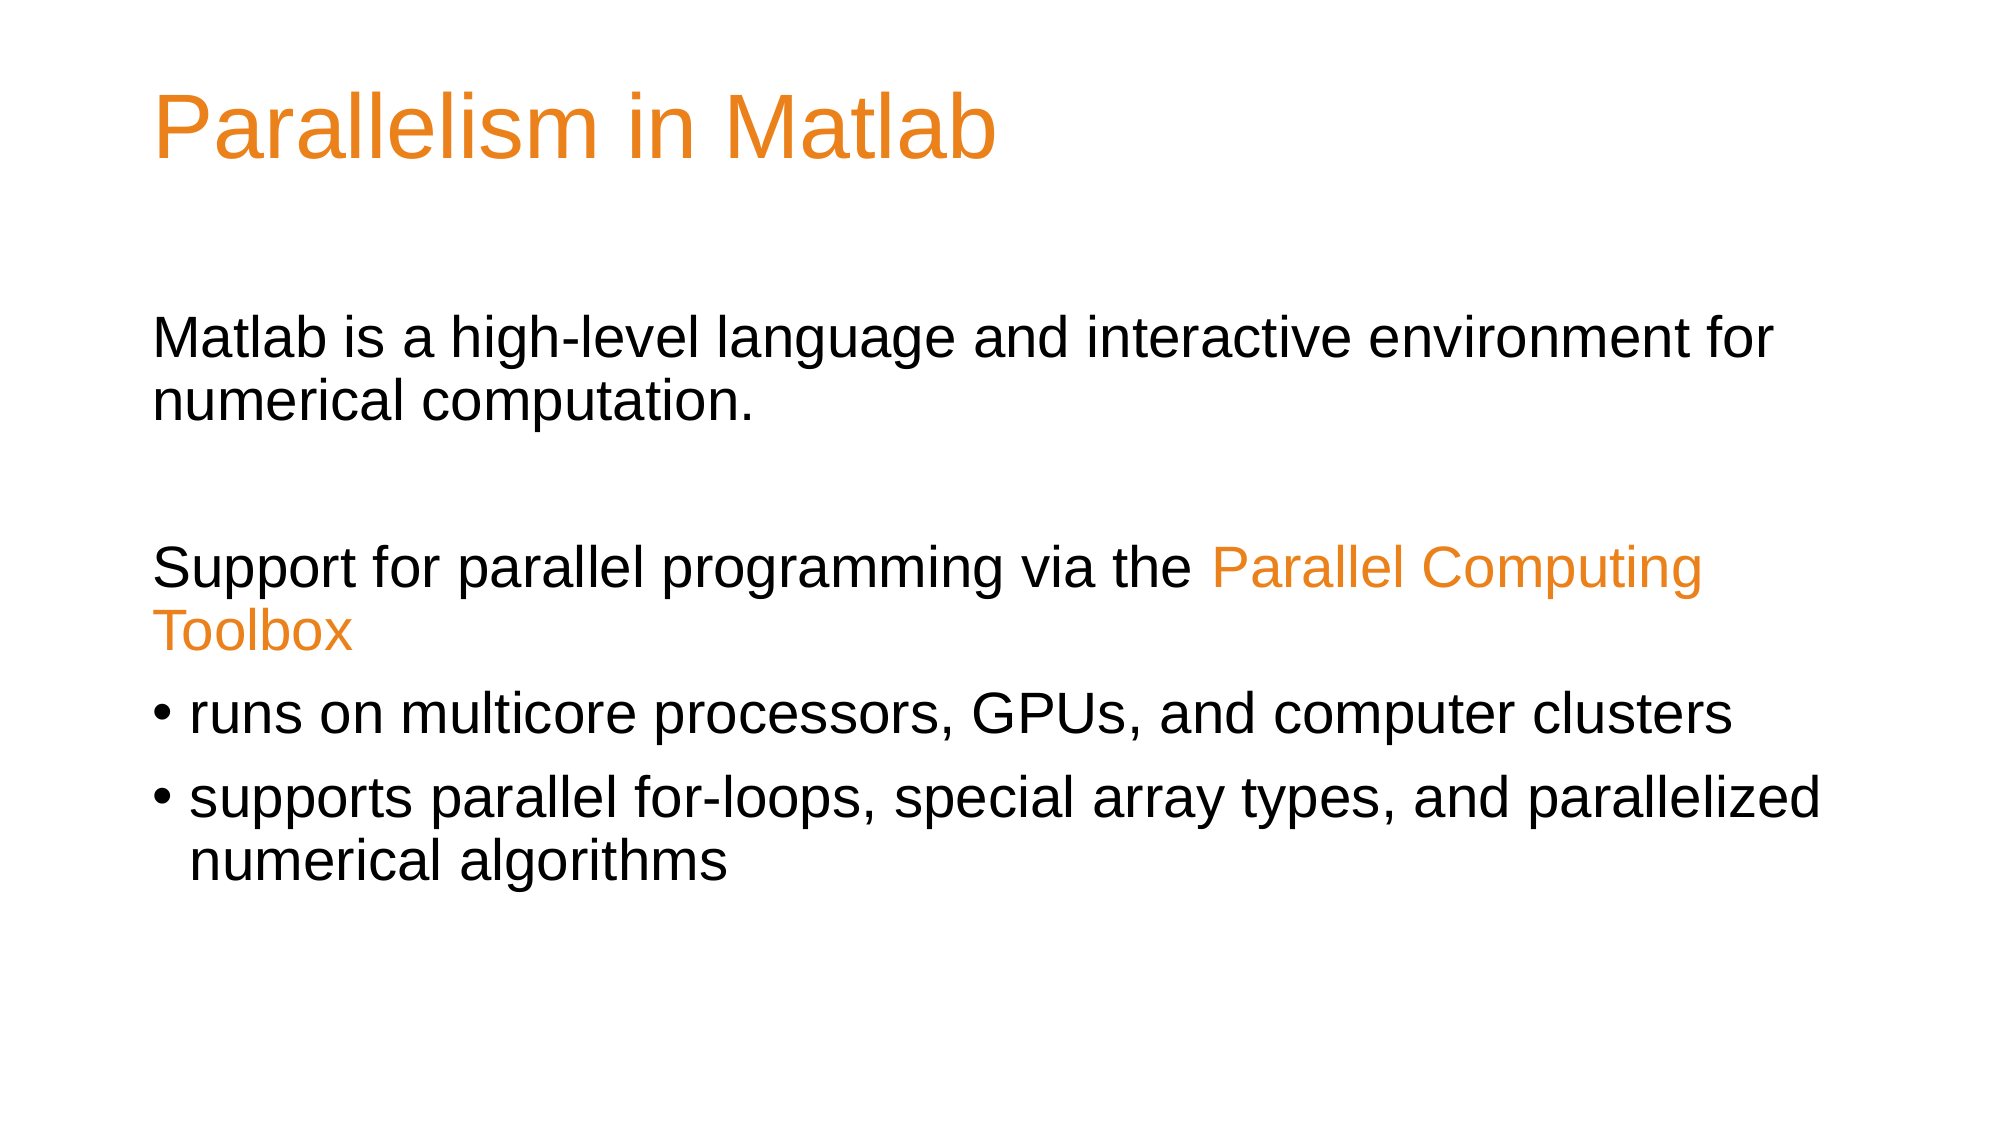

# Parallelism in Matlab
Matlab is a high-level language and interactive environment for numerical computation.

Support for parallel programming via the Parallel Computing Toolbox
runs on multicore processors, GPUs, and computer clusters
supports parallel for-loops, special array types, and parallelized numerical algorithms